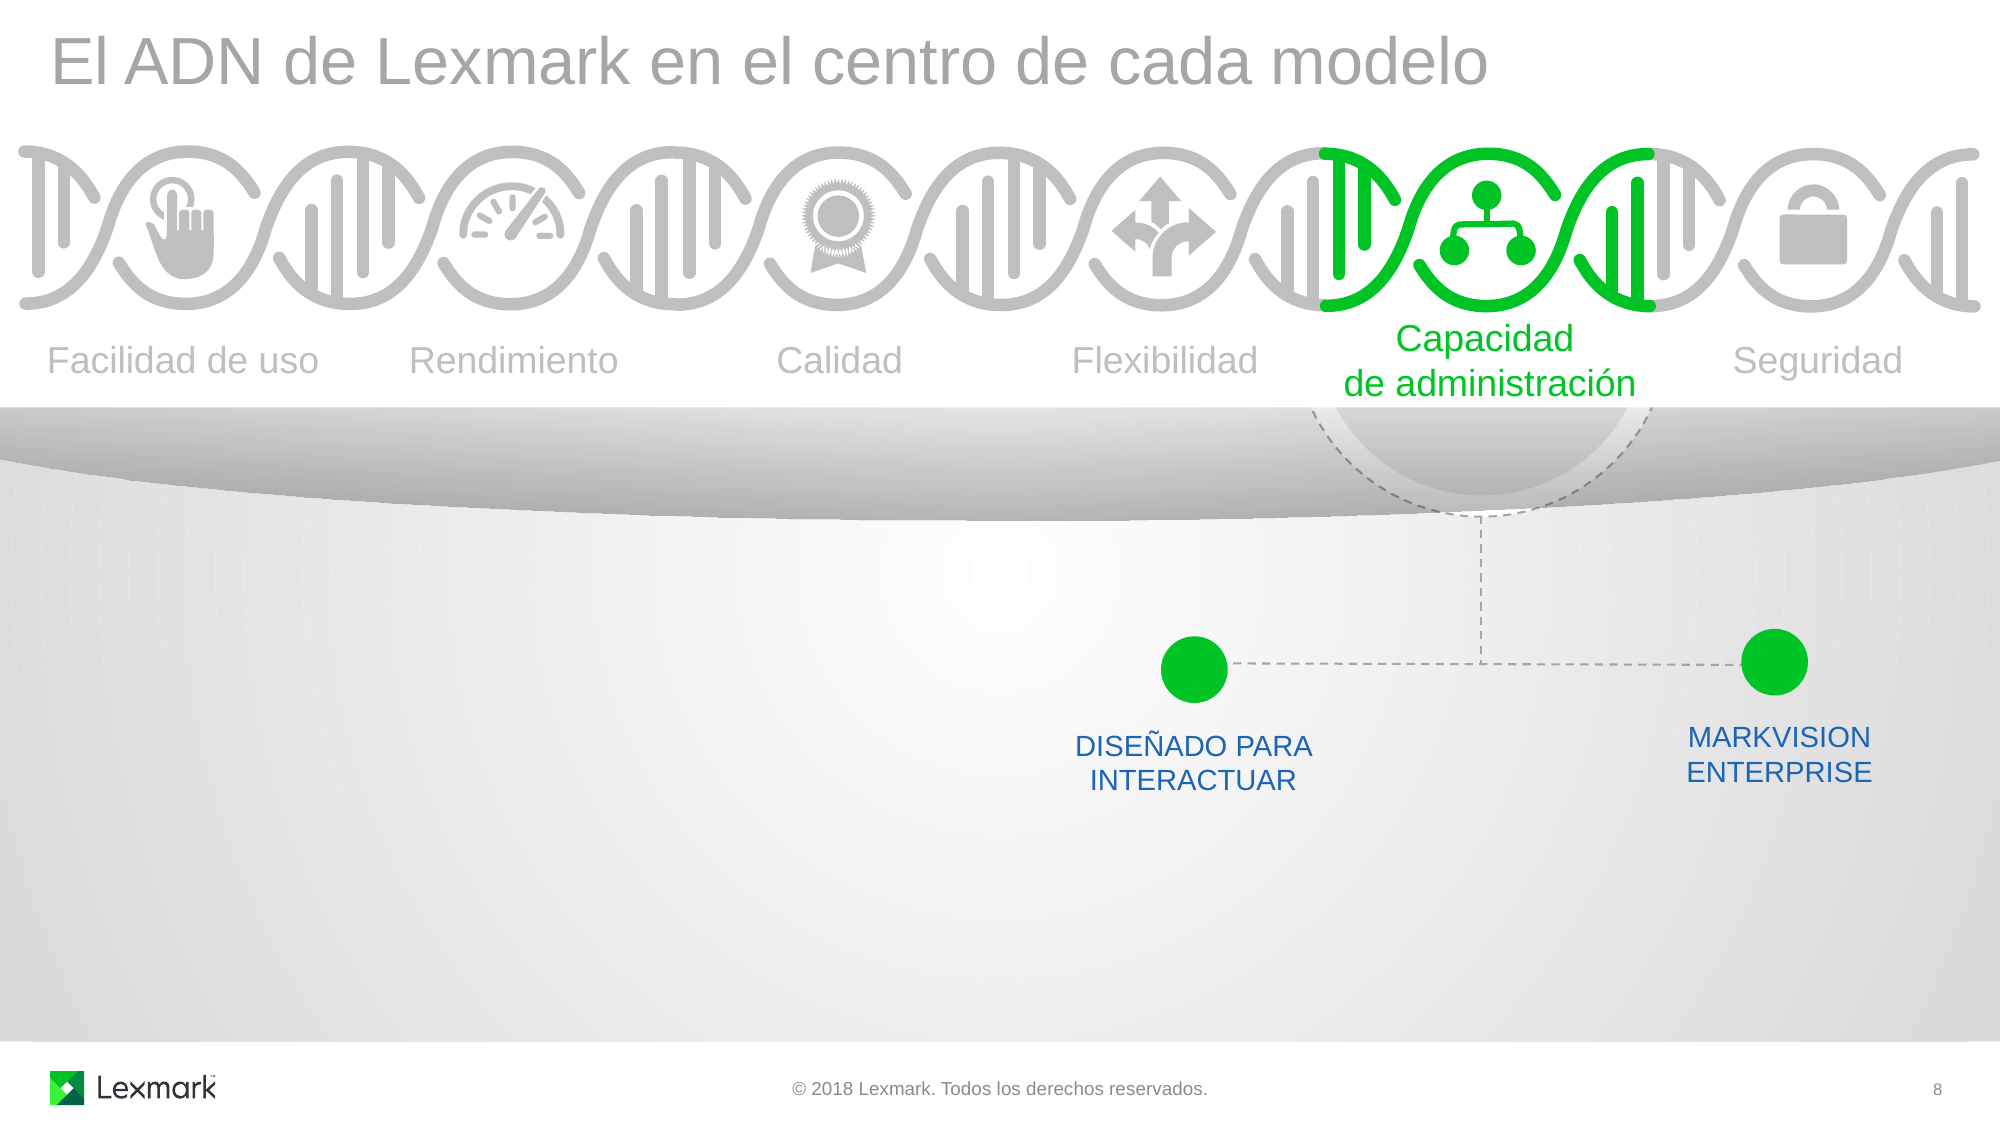

El ADN de Lexmark en el centro de cada modelo
#

Capacidad
de administración
Facilidad de uso
Rendimiento
Calidad
Flexibilidad
Seguridad

MARKVISION ENTERPRISE
DISEÑADO PARA INTERACTUAR
© 2018 Lexmark. Todos los derechos reservados.
8